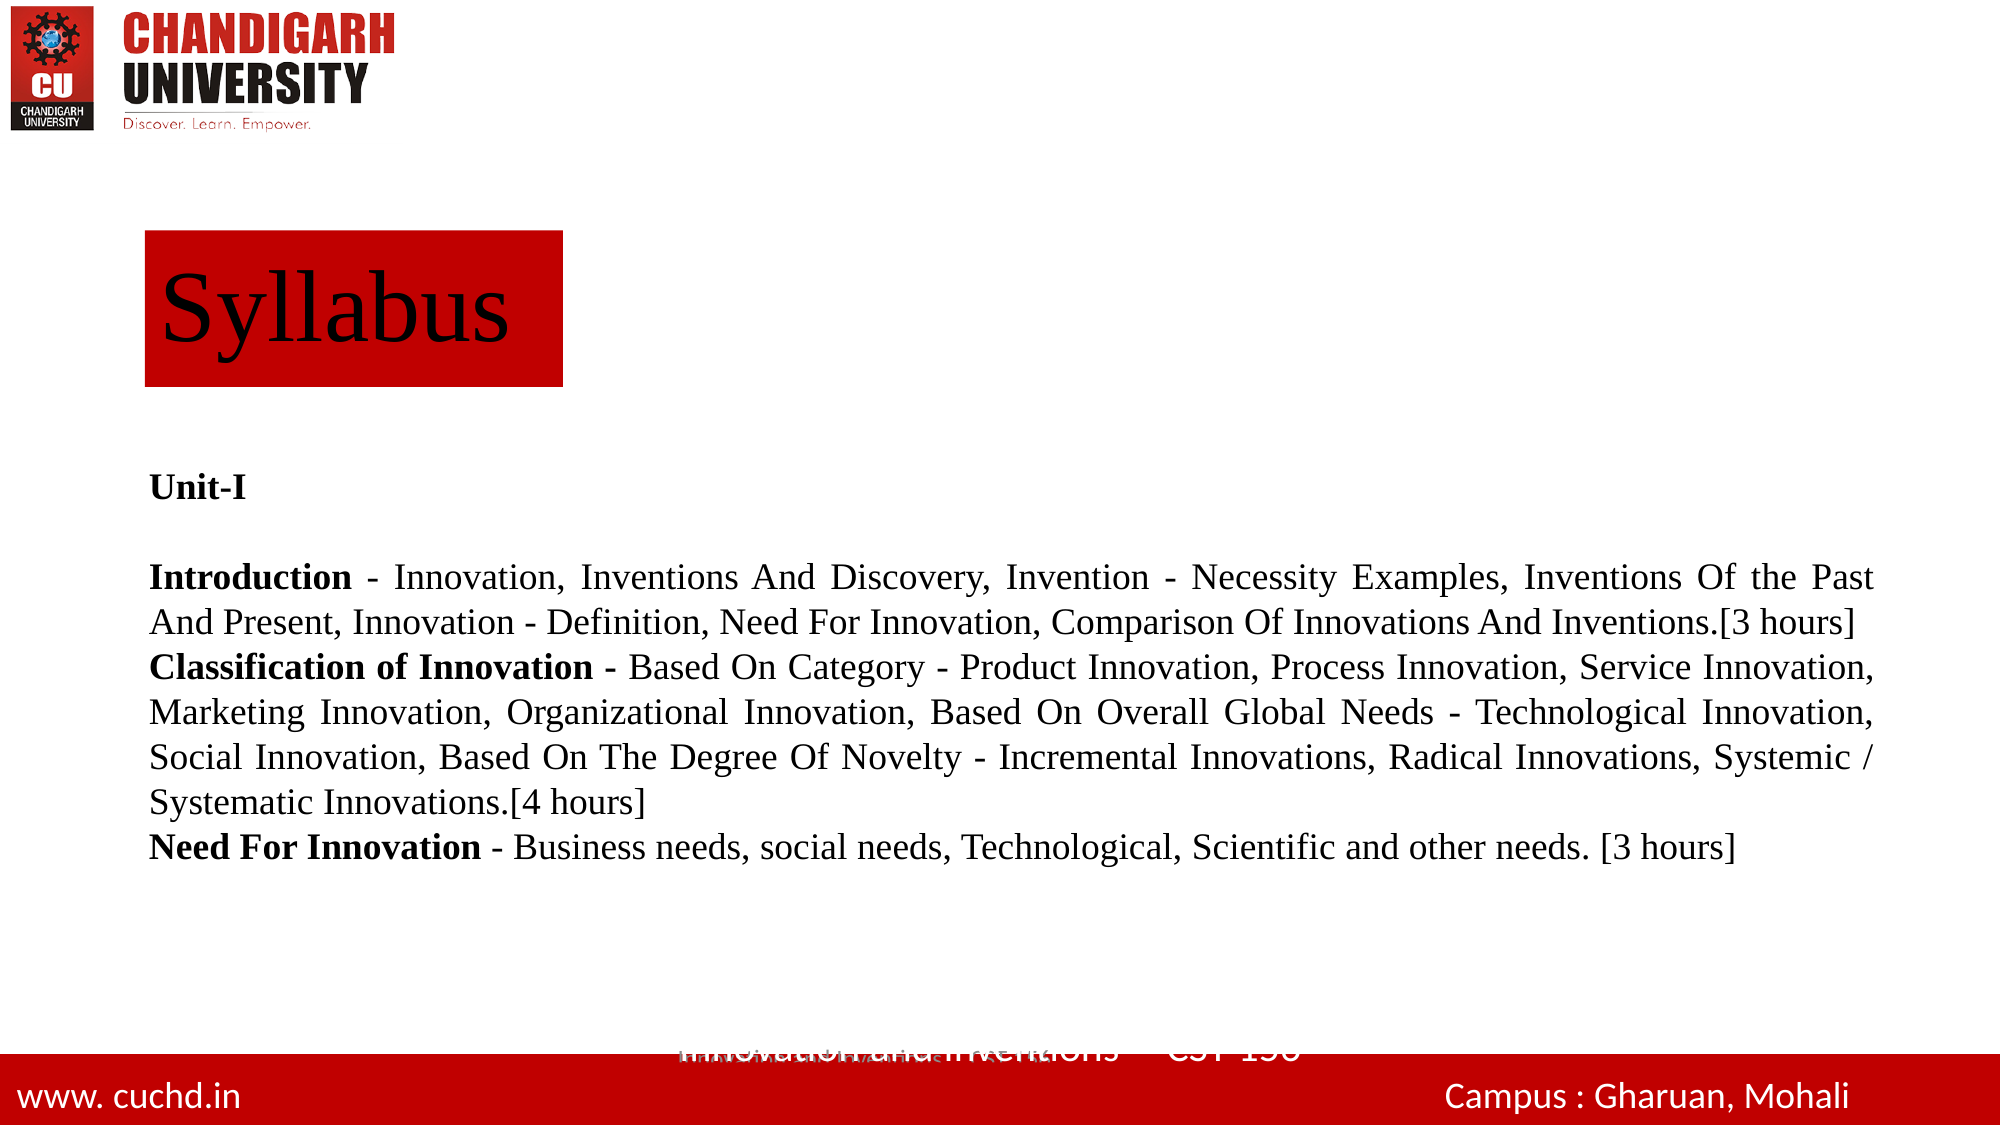

# Syllabus
Unit-I

Introduction - Innovation, Inventions And Discovery, Invention - Necessity Examples, Inventions Of the Past And Present, Innovation - Definition, Need For Innovation, Comparison Of Innovations And Inventions.[3 hours]
Classification of Innovation - Based On Category - Product Innovation, Process Innovation, Service Innovation, Marketing Innovation, Organizational Innovation, Based On Overall Global Needs - Technological Innovation, Social Innovation, Based On The Degree Of Novelty - Incremental Innovations, Radical Innovations, Systemic / Systematic Innovations.[4 hours]
Need For Innovation - Business needs, social needs, Technological, Scientific and other needs. [3 hours]
10/26/2018
Innovation and Inventions     CST 156
www. cuchd.in                                                                                       Campus : Gharaun, Mohali
4
4
4
www. cuchd.in                                                                                                                                                     Campus : Gharuan, Mohali
www. cuchd.in                                                                                                                                              Campus : Gharuan, Mohali
Innovation and Inventions     CST 156
www. cuchd.in                                                                                                                                              Campus : Gharuan, Mohali